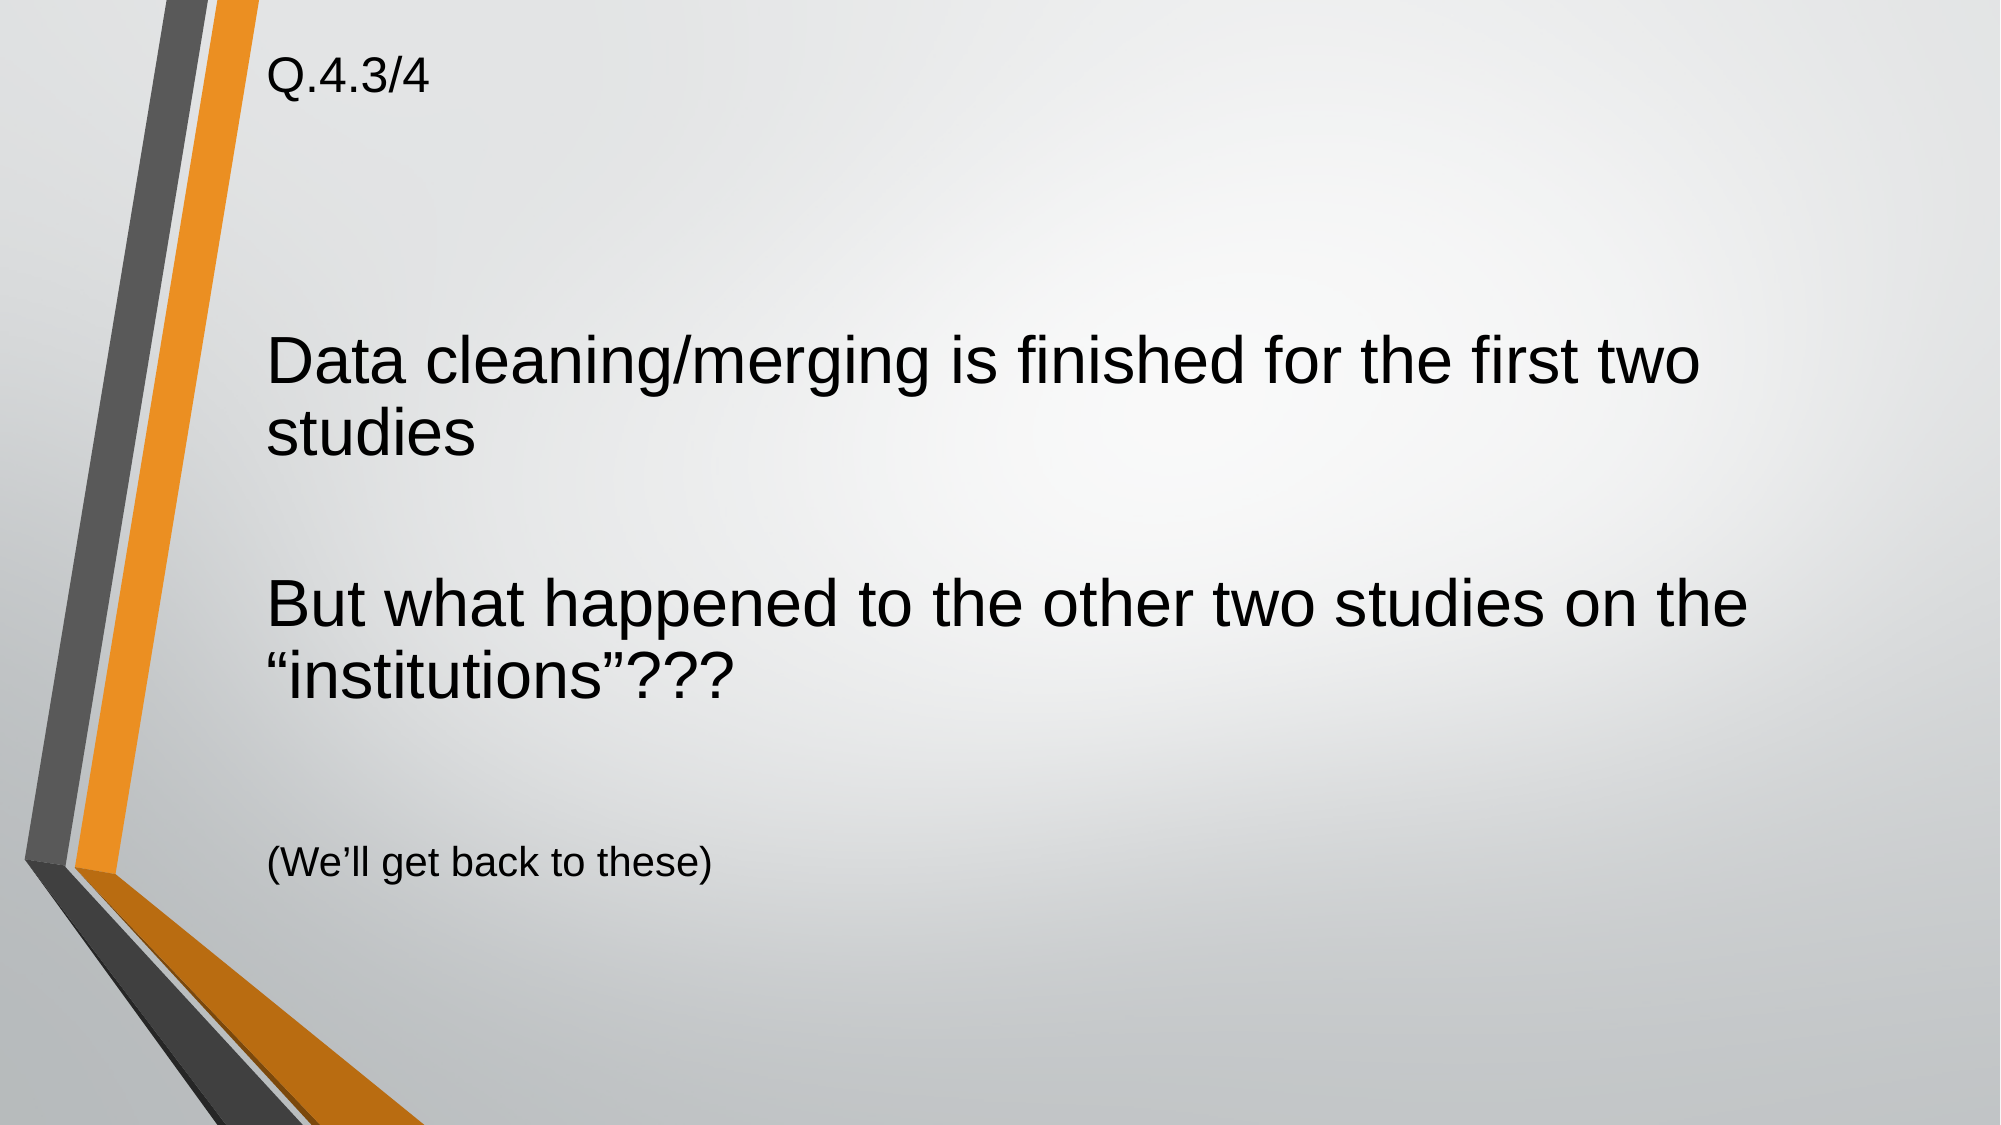

# Q.4.3/4
Data cleaning/merging is finished for the first two studies

But what happened to the other two studies on the “institutions”???

(We’ll get back to these)